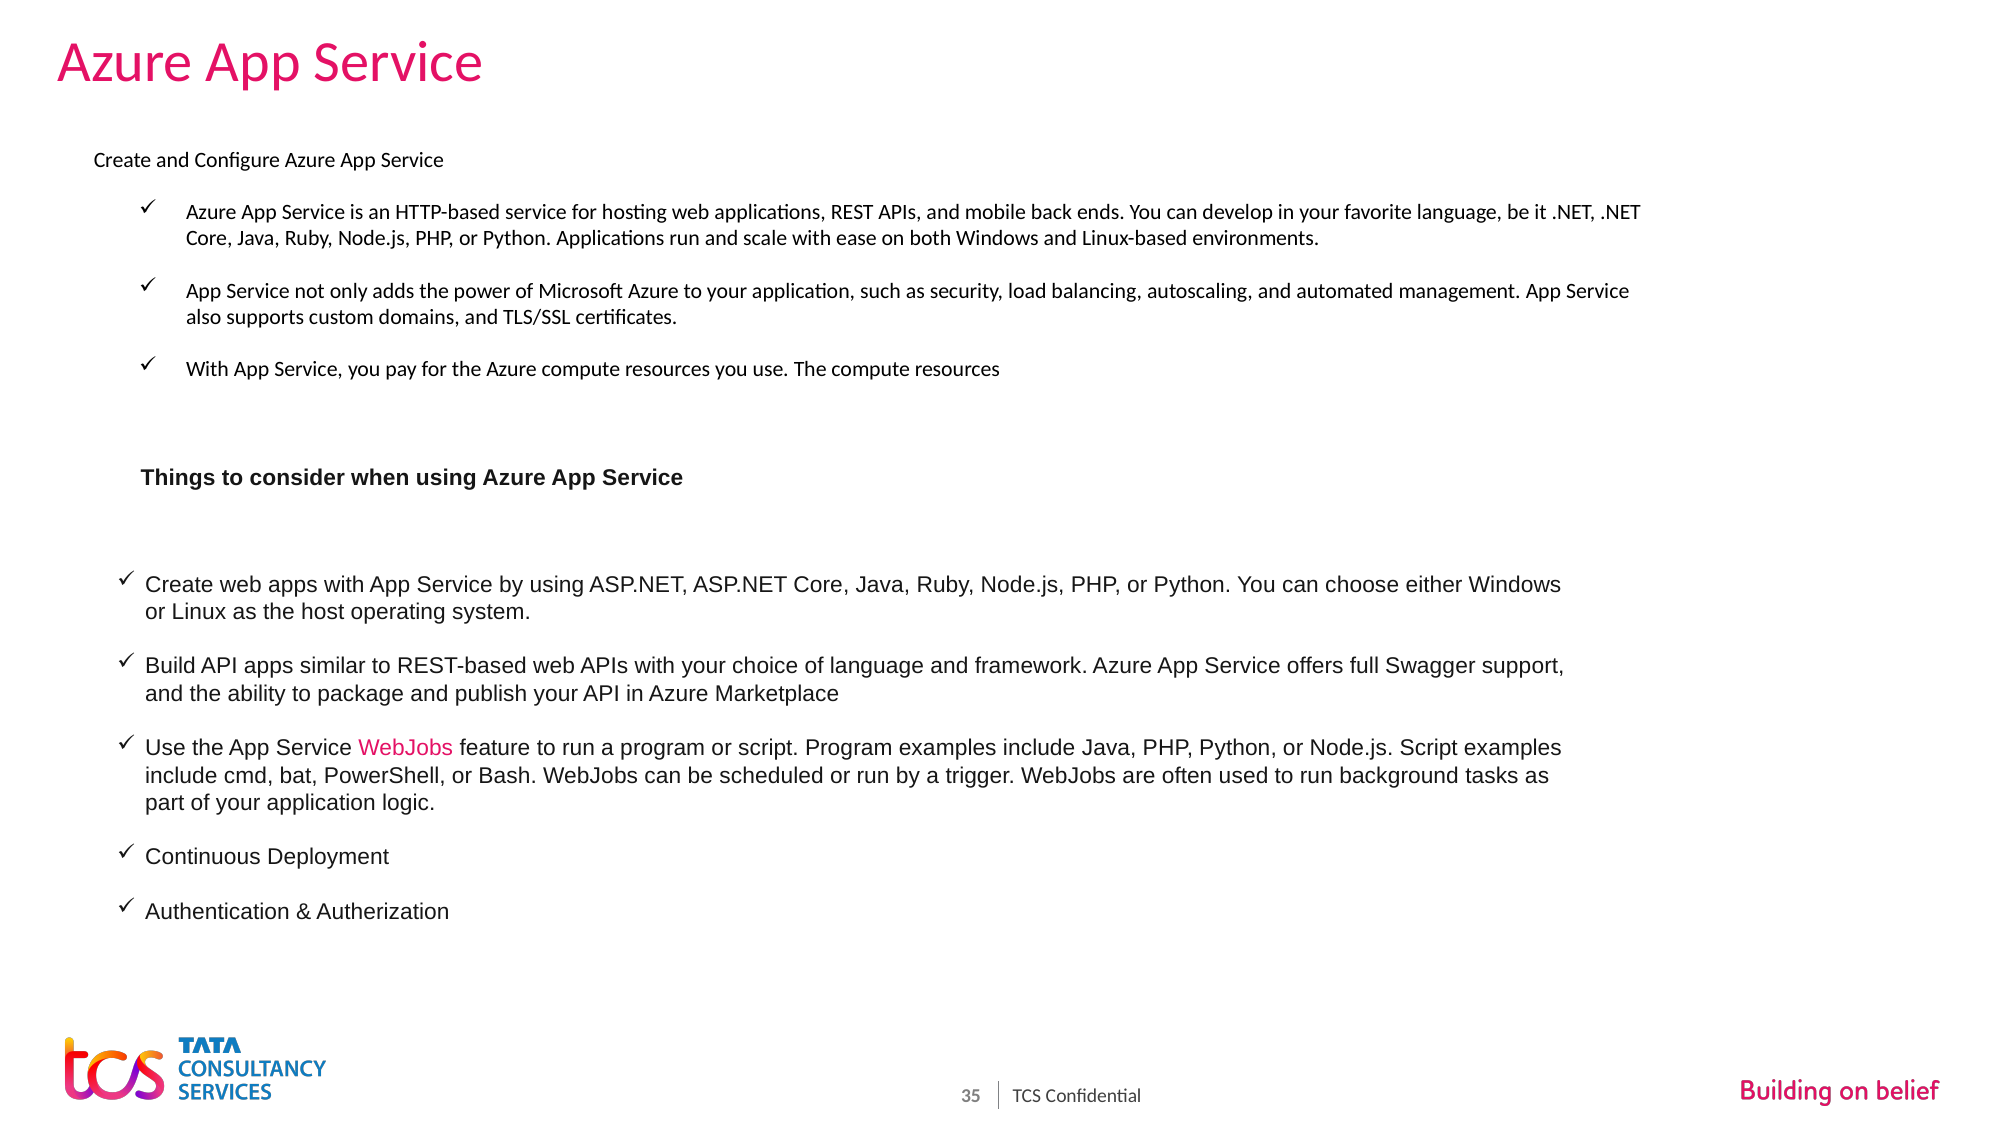

# Azure App Service
Create and Configure Azure App Service

Azure App Service is an HTTP-based service for hosting web applications, REST APIs, and mobile back ends. You can develop in your favorite language, be it .NET, .NET Core, Java, Ruby, Node.js, PHP, or Python. Applications run and scale with ease on both Windows and Linux-based environments.

App Service not only adds the power of Microsoft Azure to your application, such as security, load balancing, autoscaling, and automated management. App Service also supports custom domains, and TLS/SSL certificates.

With App Service, you pay for the Azure compute resources you use. The compute resources
Things to consider when using Azure App Service
Create web apps with App Service by using ASP.NET, ASP.NET Core, Java, Ruby, Node.js, PHP, or Python. You can choose either Windows or Linux as the host operating system.

Build API apps similar to REST-based web APIs with your choice of language and framework. Azure App Service offers full Swagger support, and the ability to package and publish your API in Azure Marketplace

Use the App Service WebJobs feature to run a program or script. Program examples include Java, PHP, Python, or Node.js. Script examples include cmd, bat, PowerShell, or Bash. WebJobs can be scheduled or run by a trigger. WebJobs are often used to run background tasks as part of your application logic.

Continuous Deployment

Authentication & Autherization
TCS Confidential